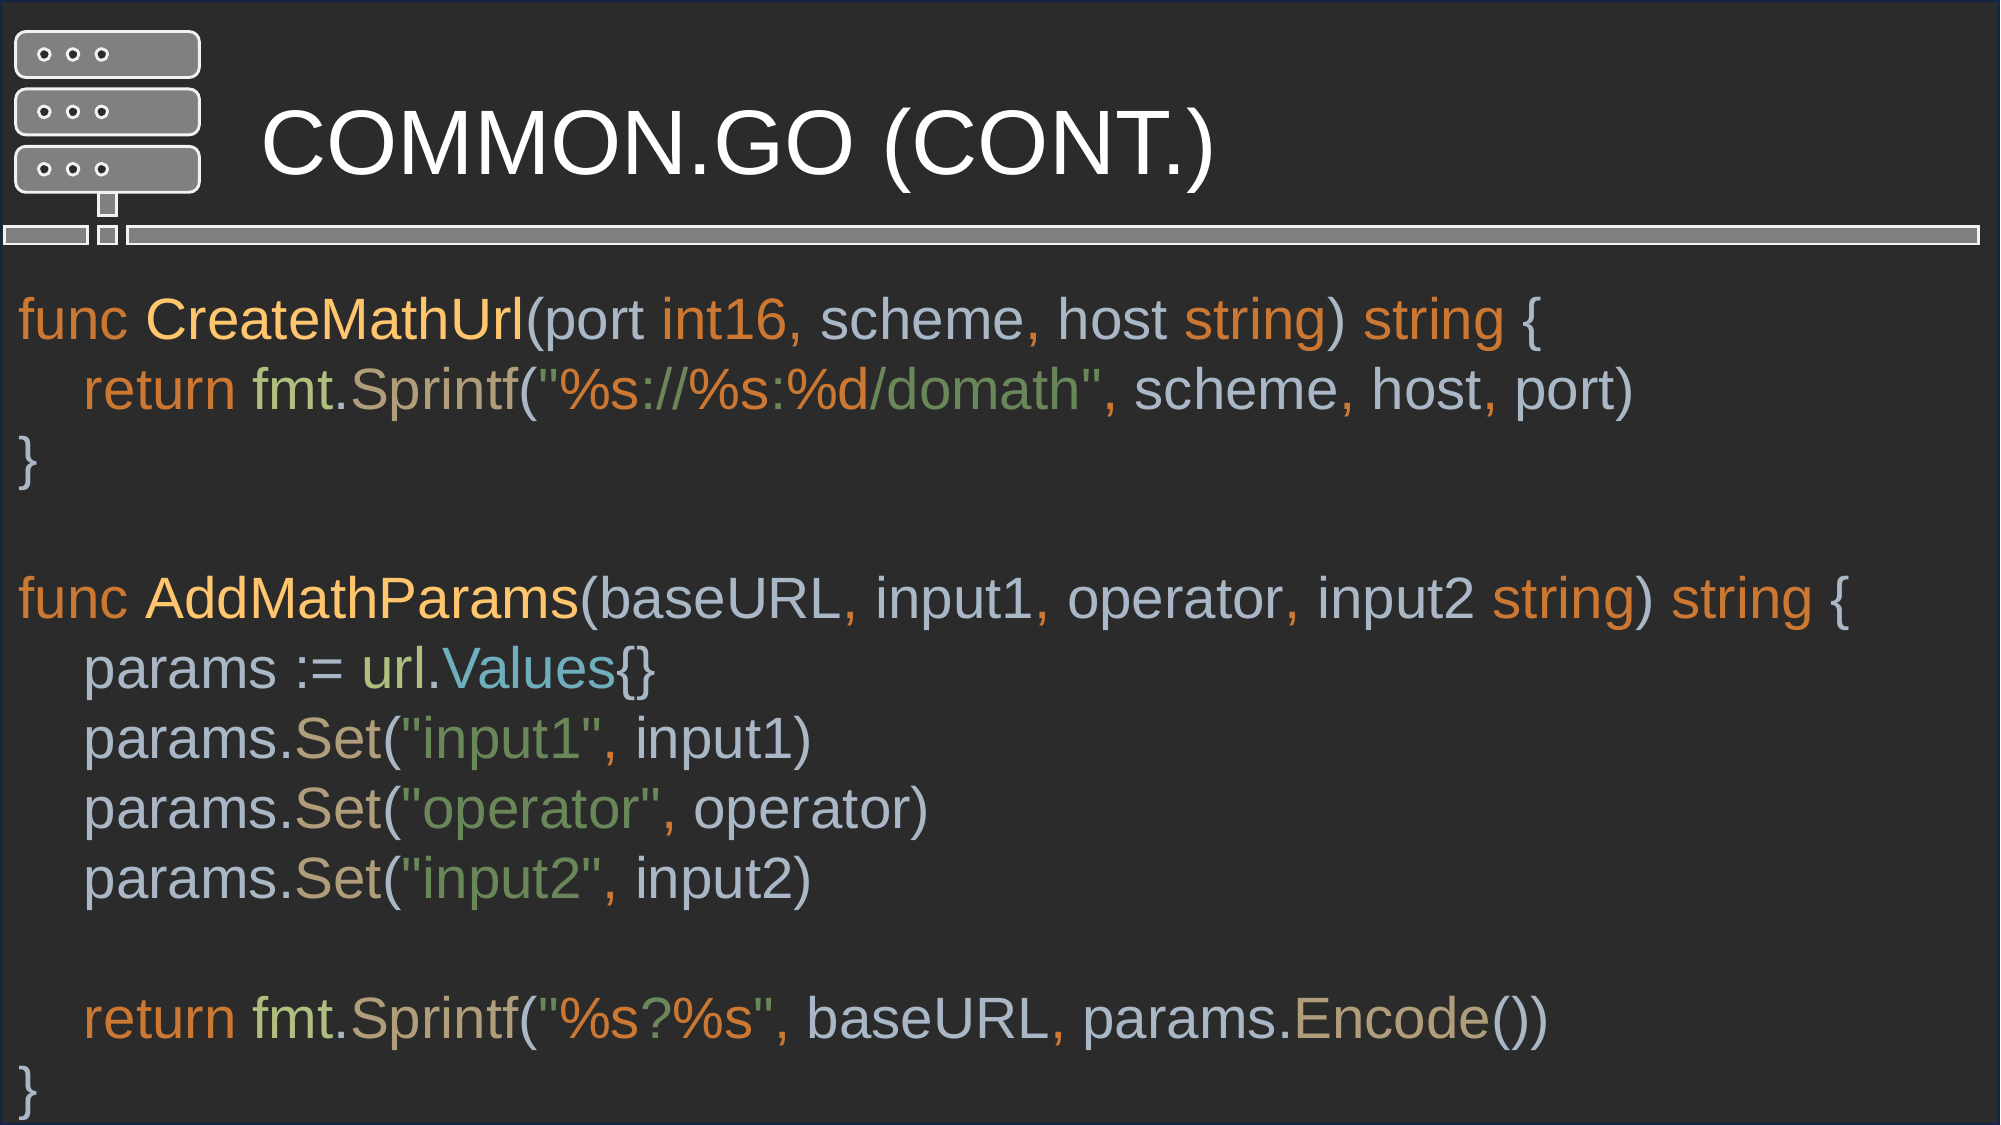

common.go (cont.)

func CreateMathUrl(port int16, scheme, host string) string {
    return fmt.Sprintf("%s://%s:%d/domath", scheme, host, port)
}
func AddMathParams(baseURL, input1, operator, input2 string) string {
    params := url.Values{}
    params.Set("input1", input1)
    params.Set("operator", operator)
    params.Set("input2", input2)
    return fmt.Sprintf("%s?%s", baseURL, params.Encode())
}